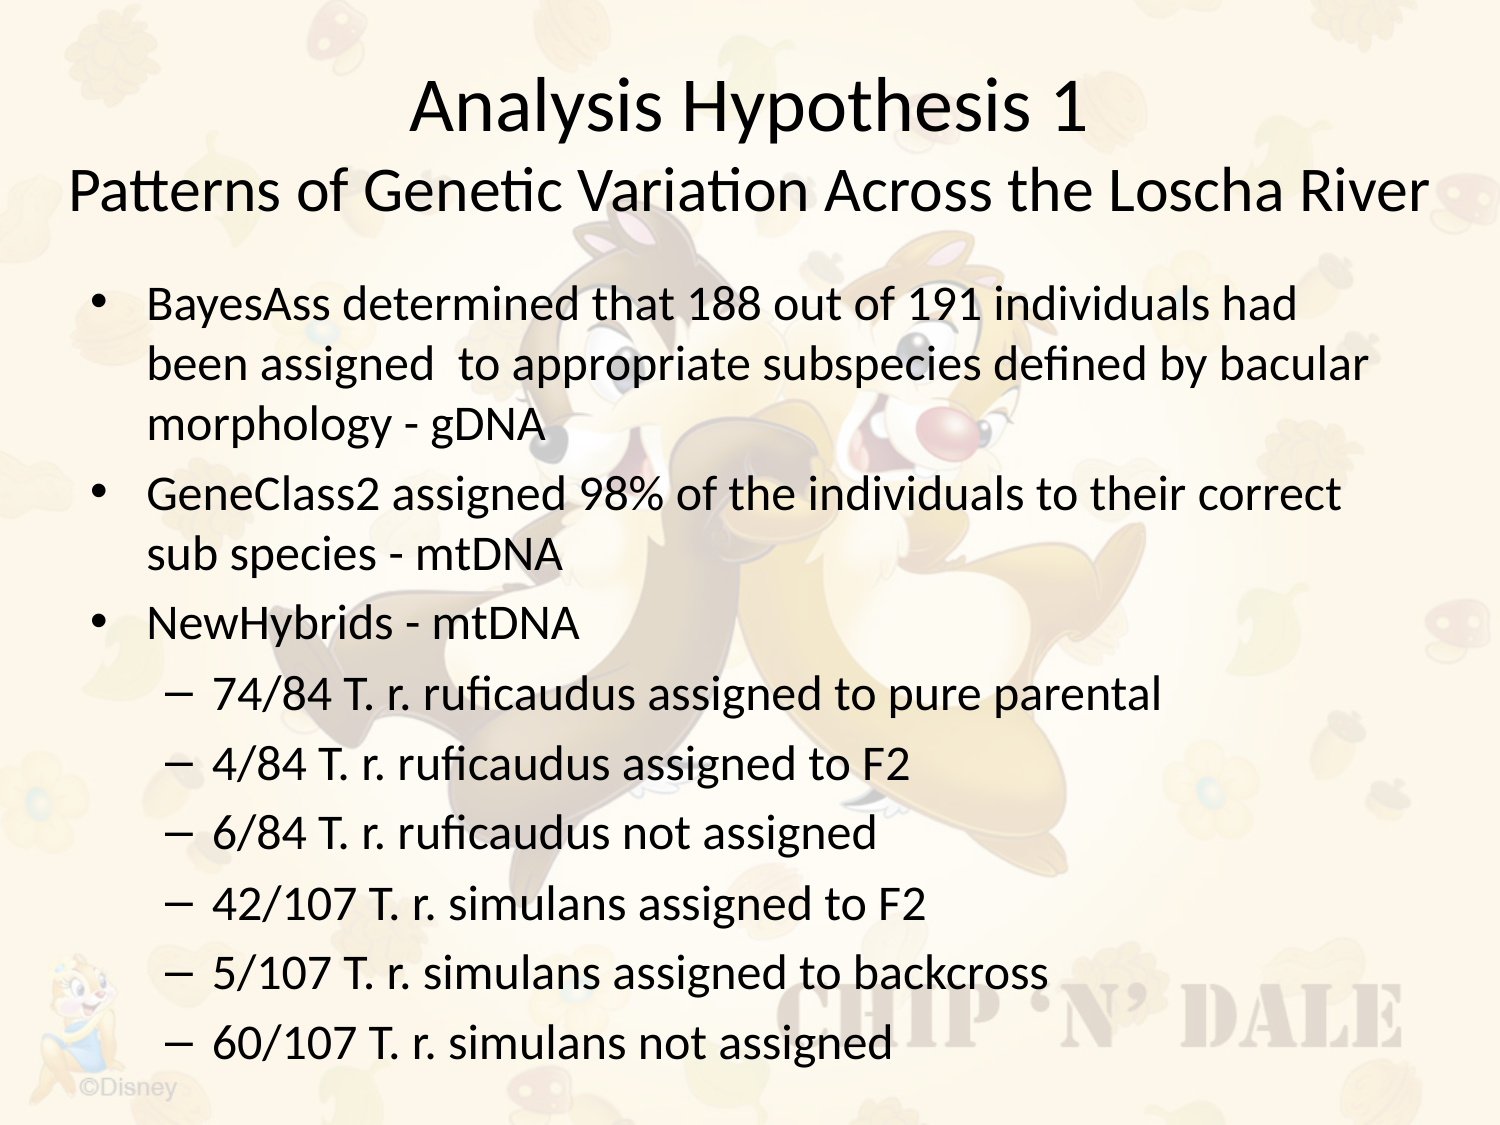

# Analysis Hypothesis 1 Patterns of Genetic Variation Across the Loscha River
BayesAss determined that 188 out of 191 individuals had been assigned  to appropriate subspecies defined by bacular morphology - gDNA
GeneClass2 assigned 98% of the individuals to their correct sub species - mtDNA
NewHybrids - mtDNA
74/84 T. r. ruficaudus assigned to pure parental
4/84 T. r. ruficaudus assigned to F2
6/84 T. r. ruficaudus not assigned
42/107 T. r. simulans assigned to F2
5/107 T. r. simulans assigned to backcross
60/107 T. r. simulans not assigned